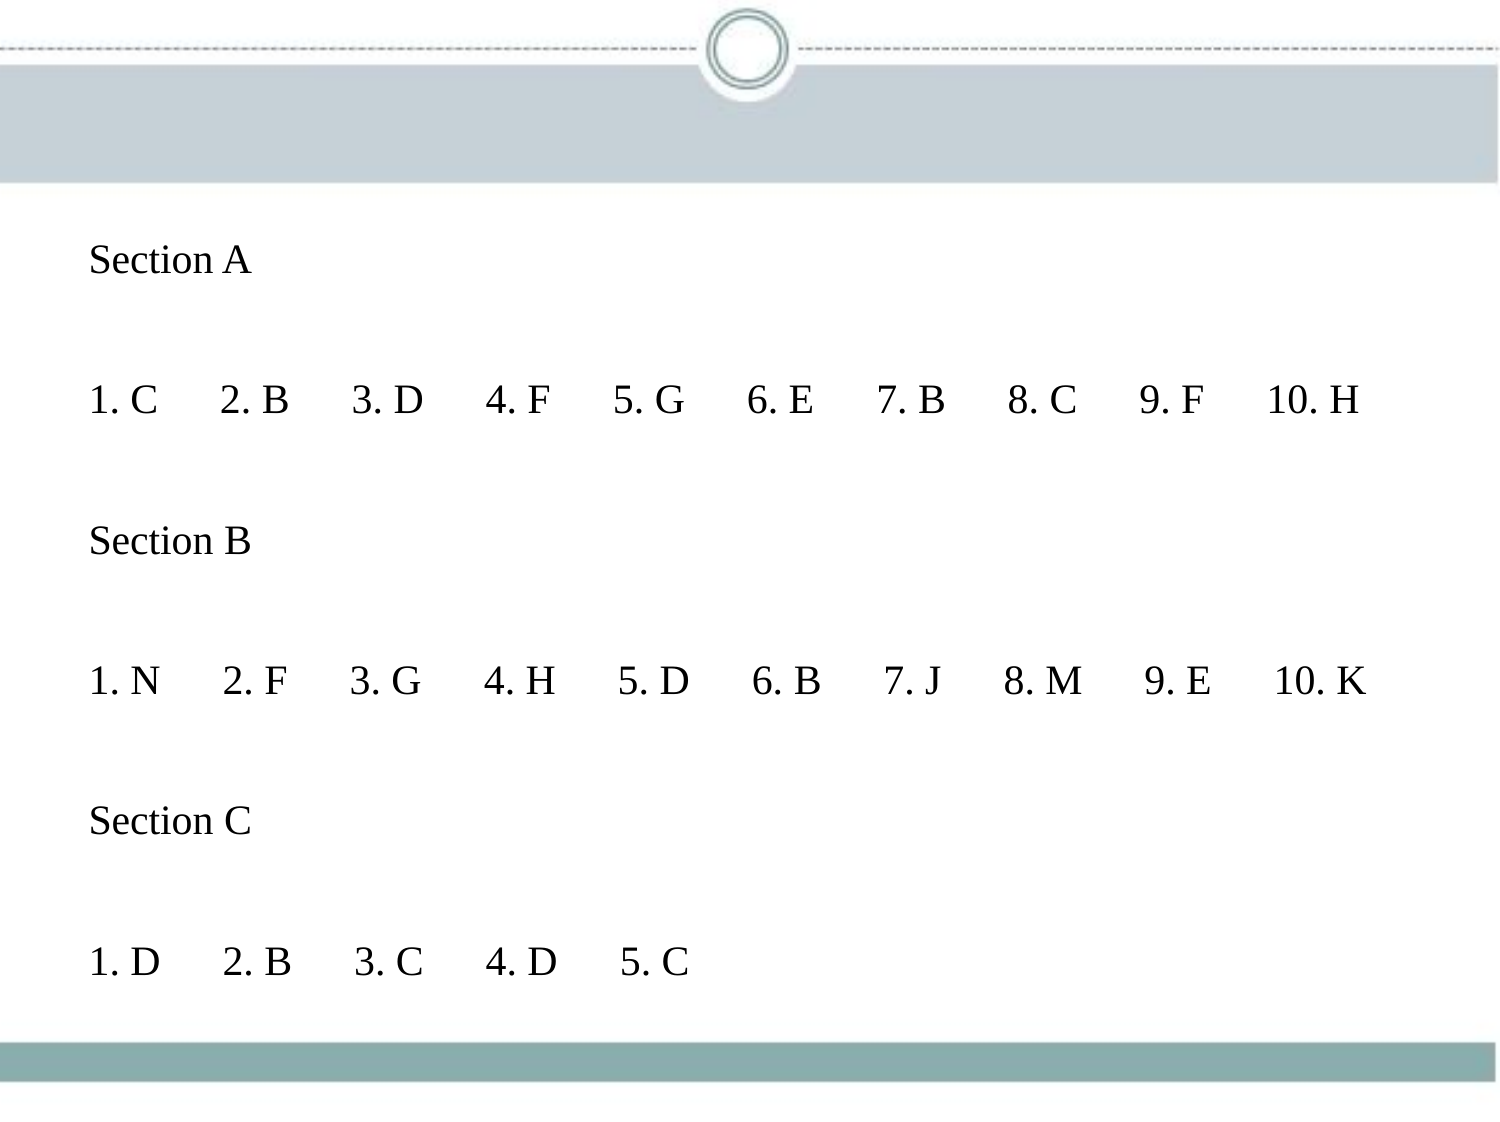

Section A
1. C　2. B　3. D　4. F　5. G　6. E　7. B　8. C　9. F　10. H
Section B
1. N　2. F　3. G　4. H　5. D　6. B　7. J　8. M　9. E　10. K
Section C
1. D　2. B　3. C　4. D　5. C